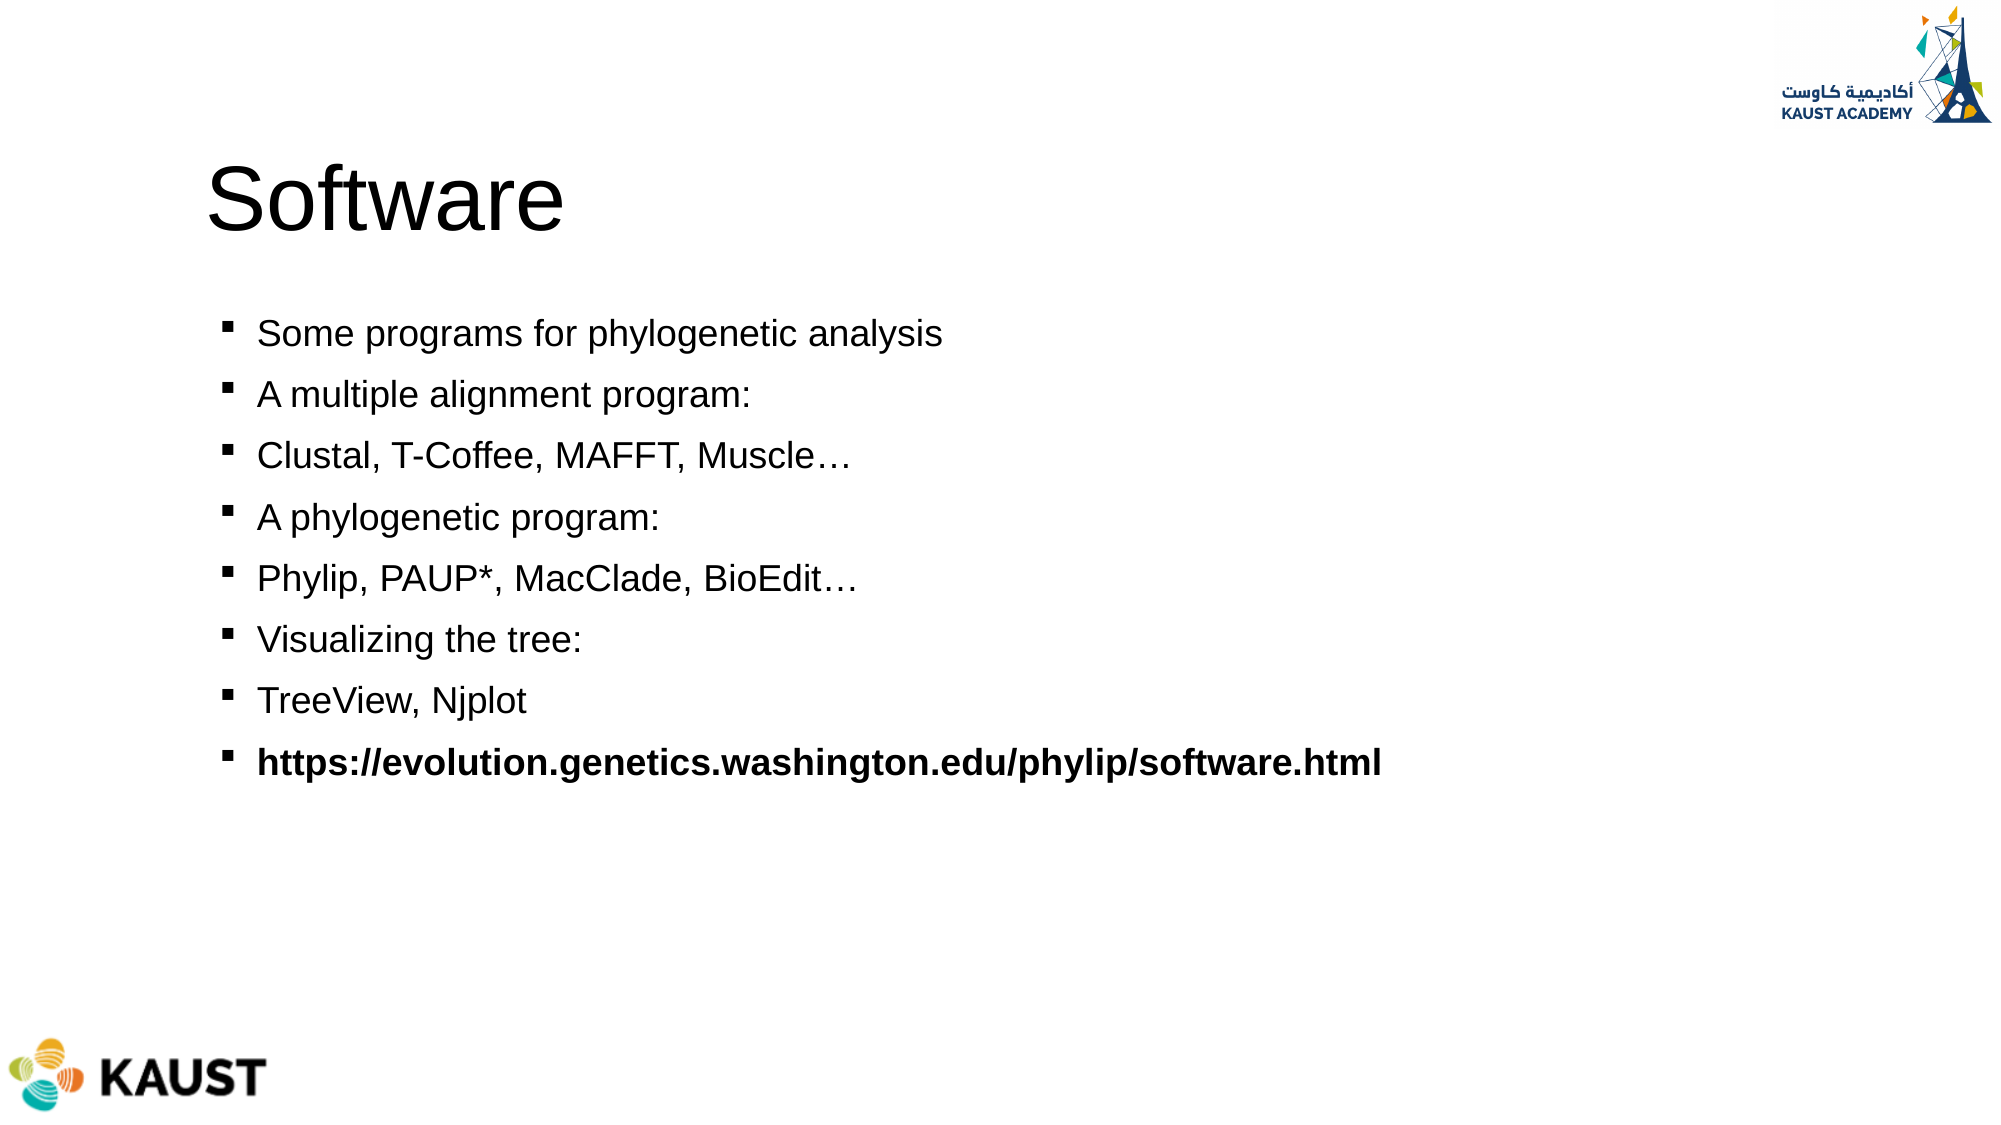

# Software
Some programs for phylogenetic analysis
A multiple alignment program:
Clustal, T-Coffee, MAFFT, Muscle…
A phylogenetic program:
Phylip, PAUP*, MacClade, BioEdit…
Visualizing the tree:
TreeView, Njplot
https://evolution.genetics.washington.edu/phylip/software.html